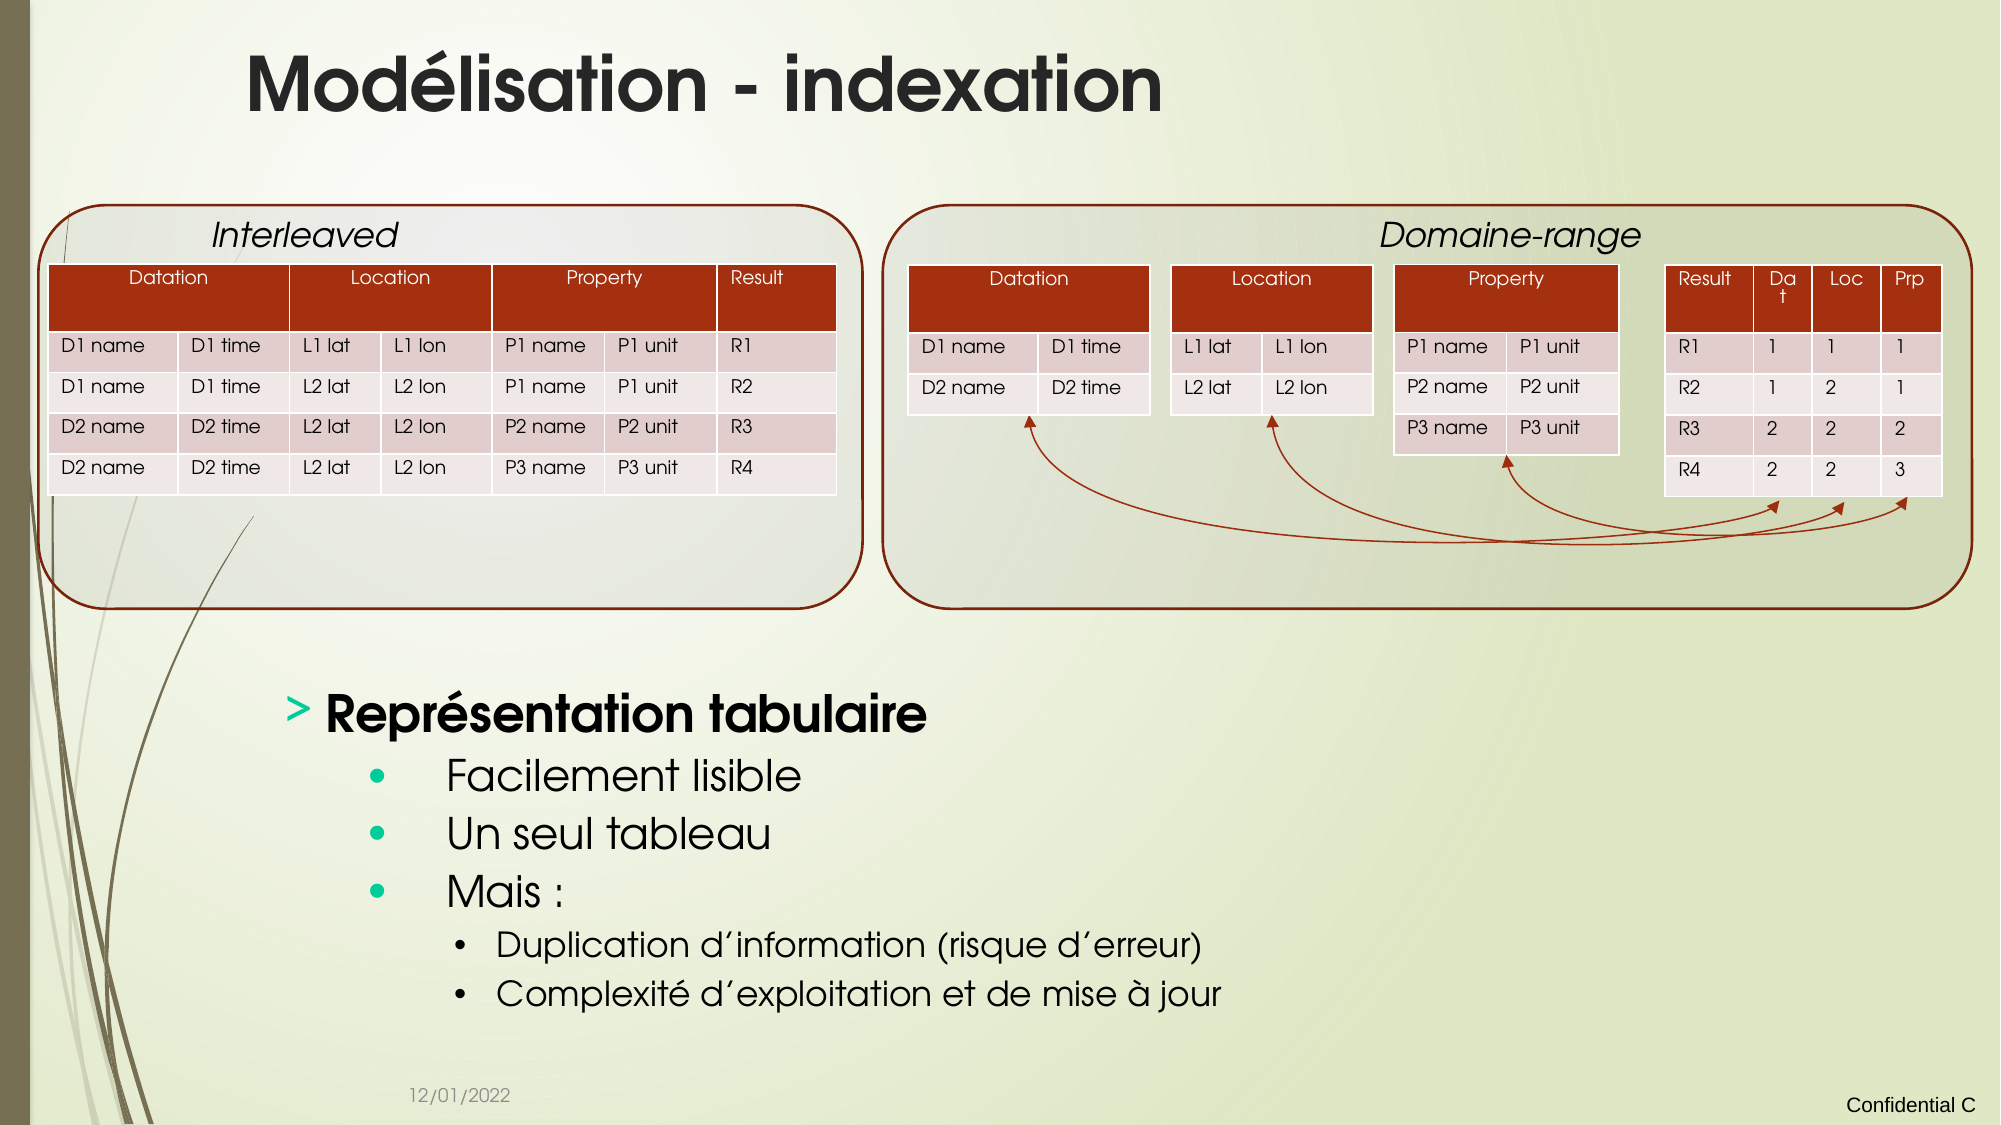

# Modélisation - indexation

Interleaved
Domaine-range
| Datation |  | Location |  | Property |  | Result |
| --- | --- | --- | --- | --- | --- | --- |
| D1 name | D1 time | L1 lat | L1 lon | P1 name | P1 unit | R1 |
| D1 name | D1 time | L2 lat | L2 lon | P1 name | P1 unit | R2 |
| D2 name | D2 time | L2 lat | L2 lon | P2 name | P2 unit | R3 |
| D2 name | D2 time | L2 lat | L2 lon | P3 name | P3 unit | R4 |
| Property |  |
| --- | --- |
| P1 name | P1 unit |
| P2 name | P2 unit |
| P3 name | P3 unit |
| Datation |  |
| --- | --- |
| D1 name | D1 time |
| D2 name | D2 time |
| Location |  |
| --- | --- |
| L1 lat | L1 lon |
| L2 lat | L2 lon |
| Result | Dat | Loc | Prp |
| --- | --- | --- | --- |
| R1 | 1 | 1 | 1 |
| R2 | 1 | 2 | 1 |
| R3 | 2 | 2 | 2 |
| R4 | 2 | 2 | 3 |

Représentation tabulaire
Facilement lisible
Un seul tableau
Mais :
Duplication d’information (risque d’erreur)
Complexité d’exploitation et de mise à jour
12/01/2022